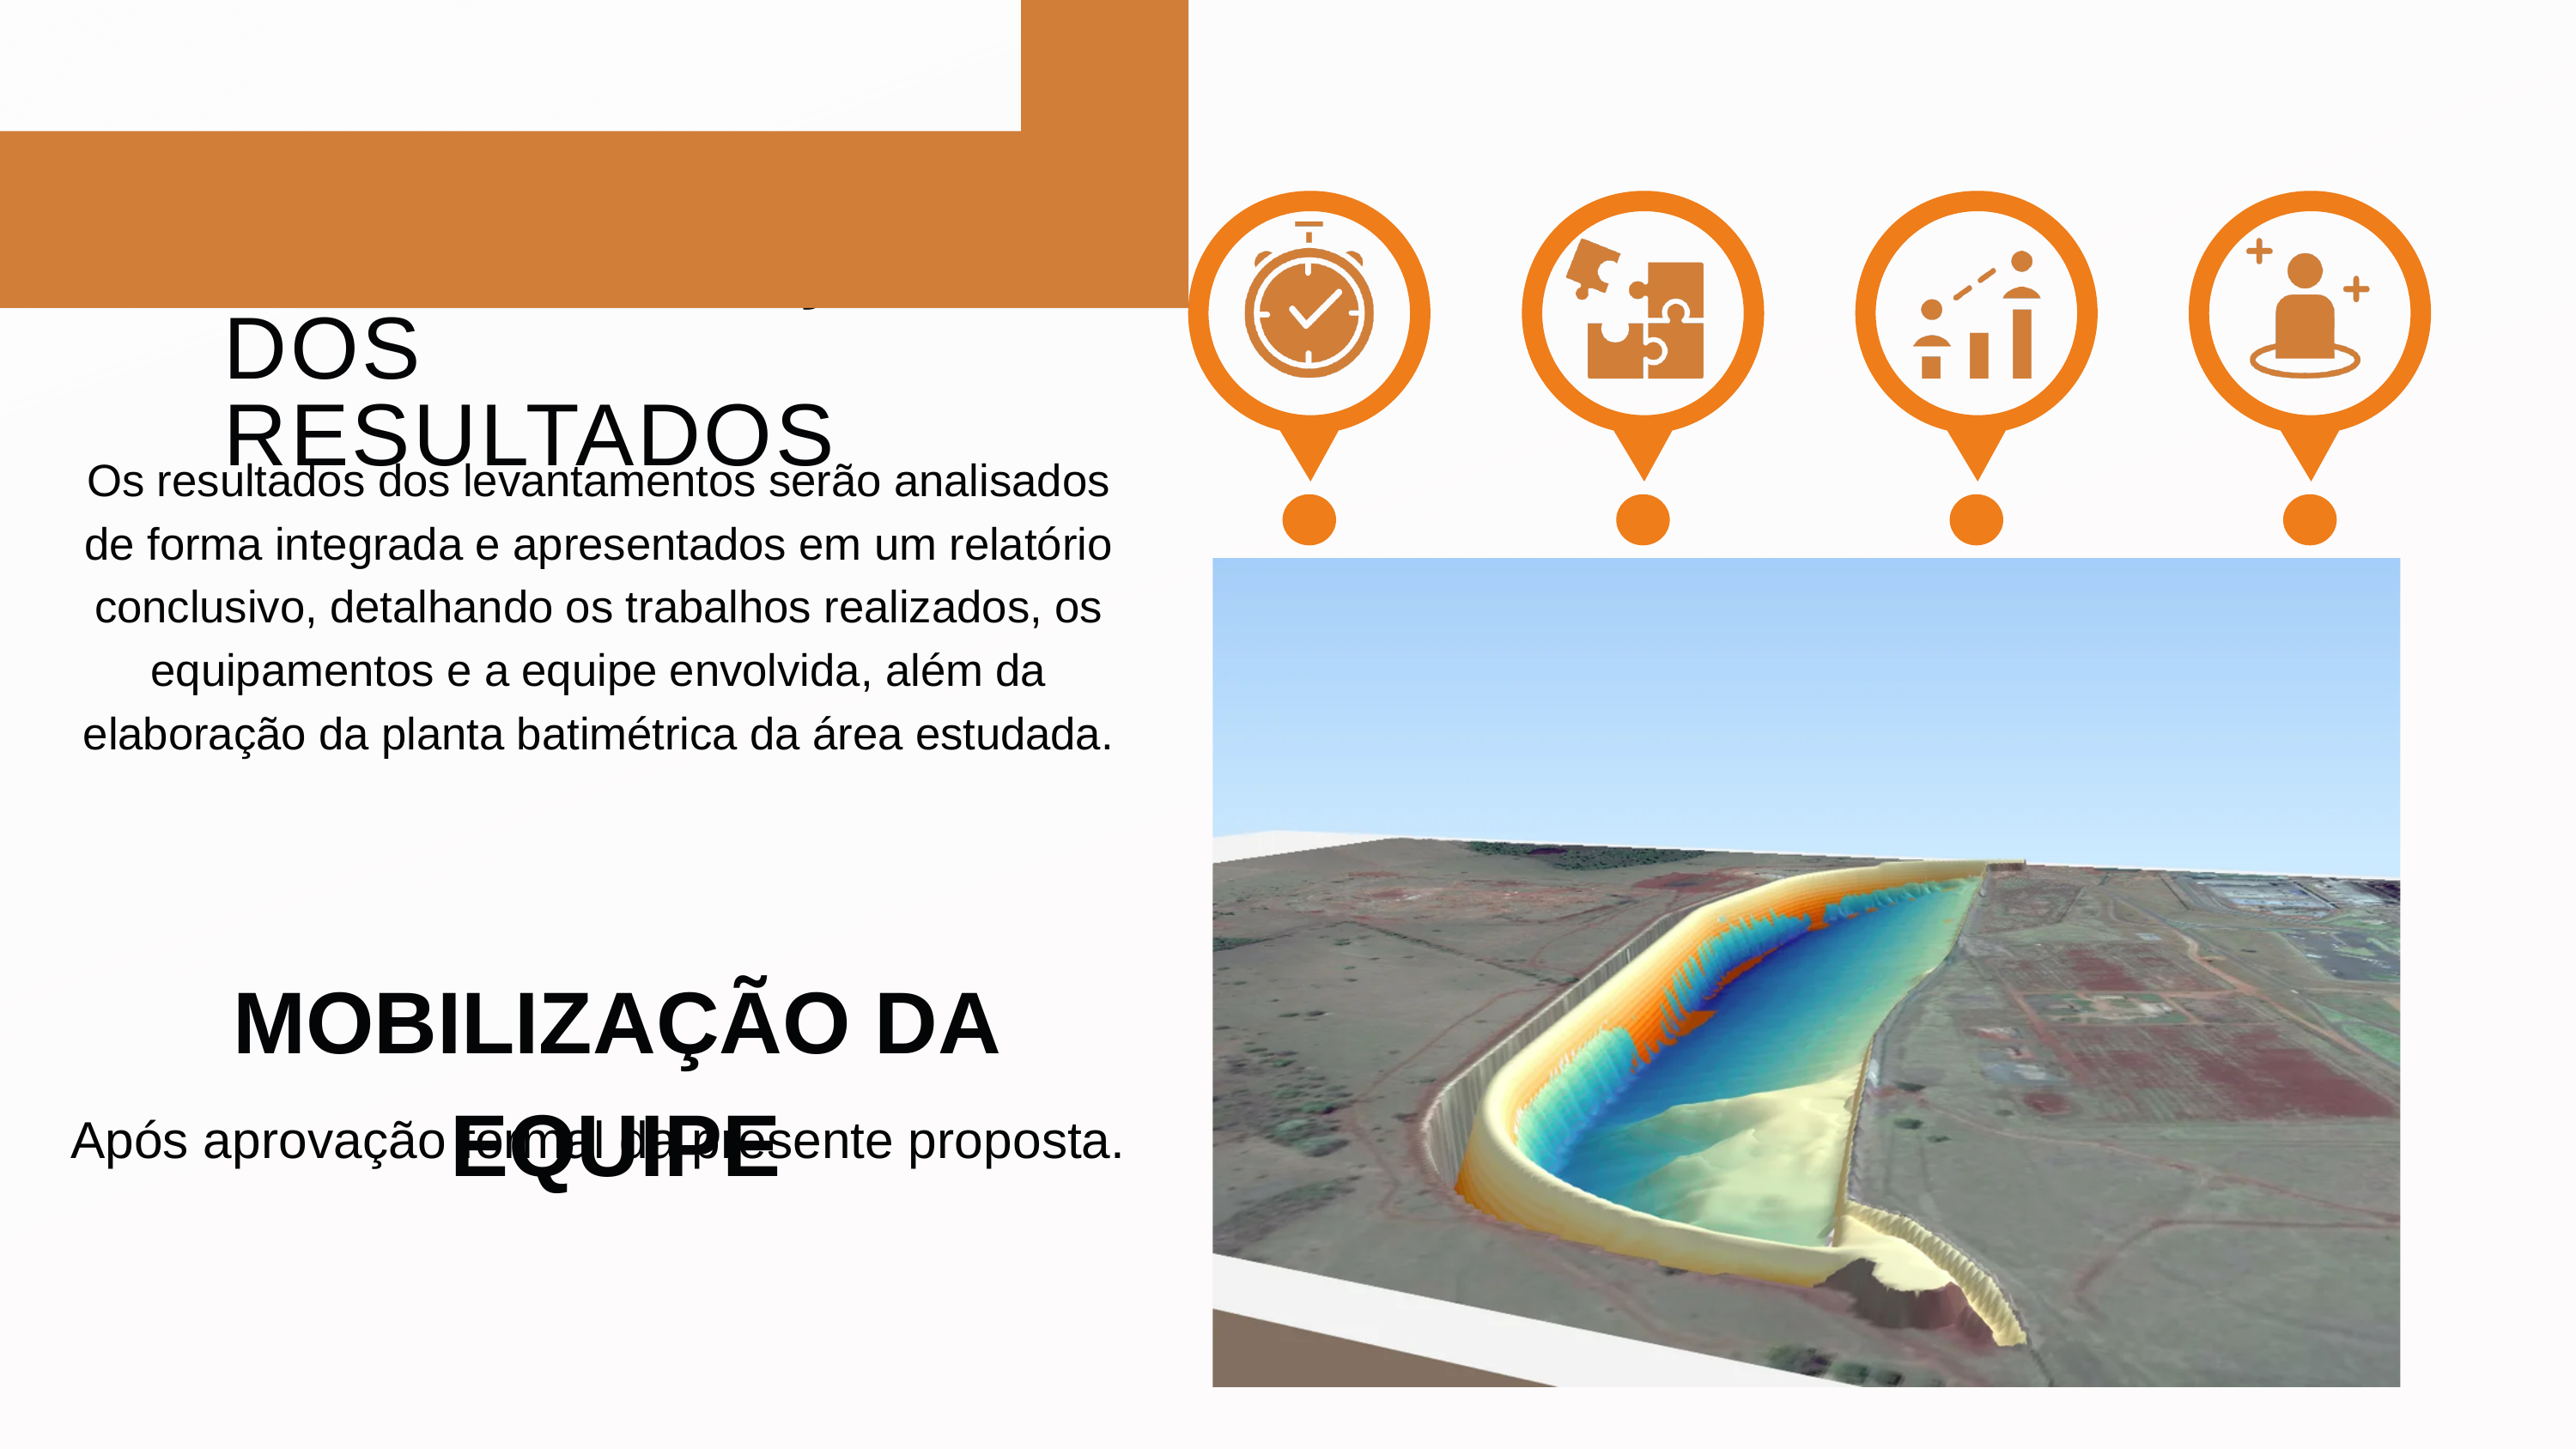

APRESENTAÇÃO DOS RESULTADOS

Os resultados dos levantamentos serão analisados de forma integrada e apresentados em um relatório conclusivo, detalhando os trabalhos realizados, os equipamentos e a equipe envolvida, além da elaboração da planta batimétrica da área estudada.

MOBILIZAÇÃO DA EQUIPE

Após aprovação formal da presente proposta.